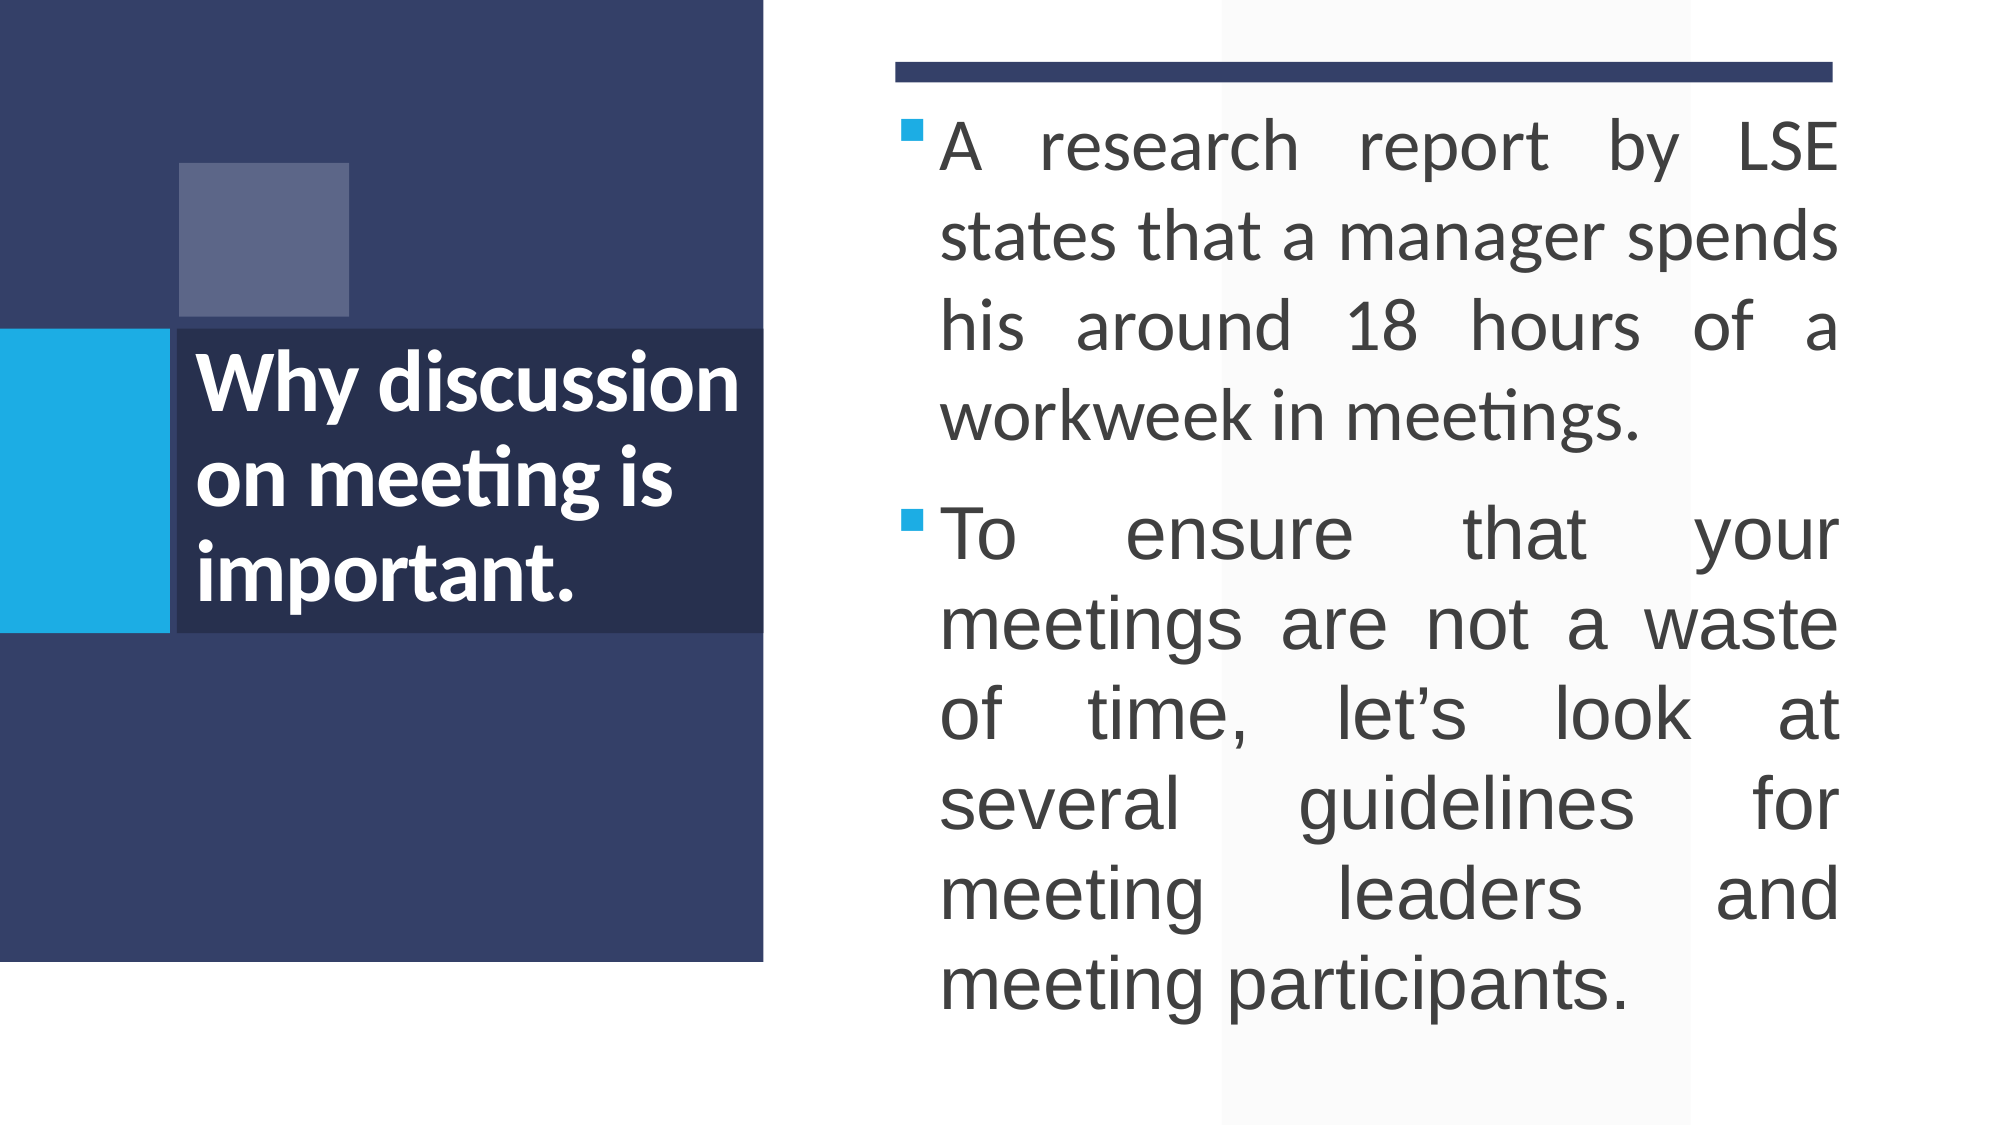

A research report by LSE states that a manager spends his around 18 hours of a workweek in meetings.
To ensure that your meetings are not a waste of time, let’s look at several guidelines for meeting leaders and meeting participants.
# Why discussion on meeting is important.